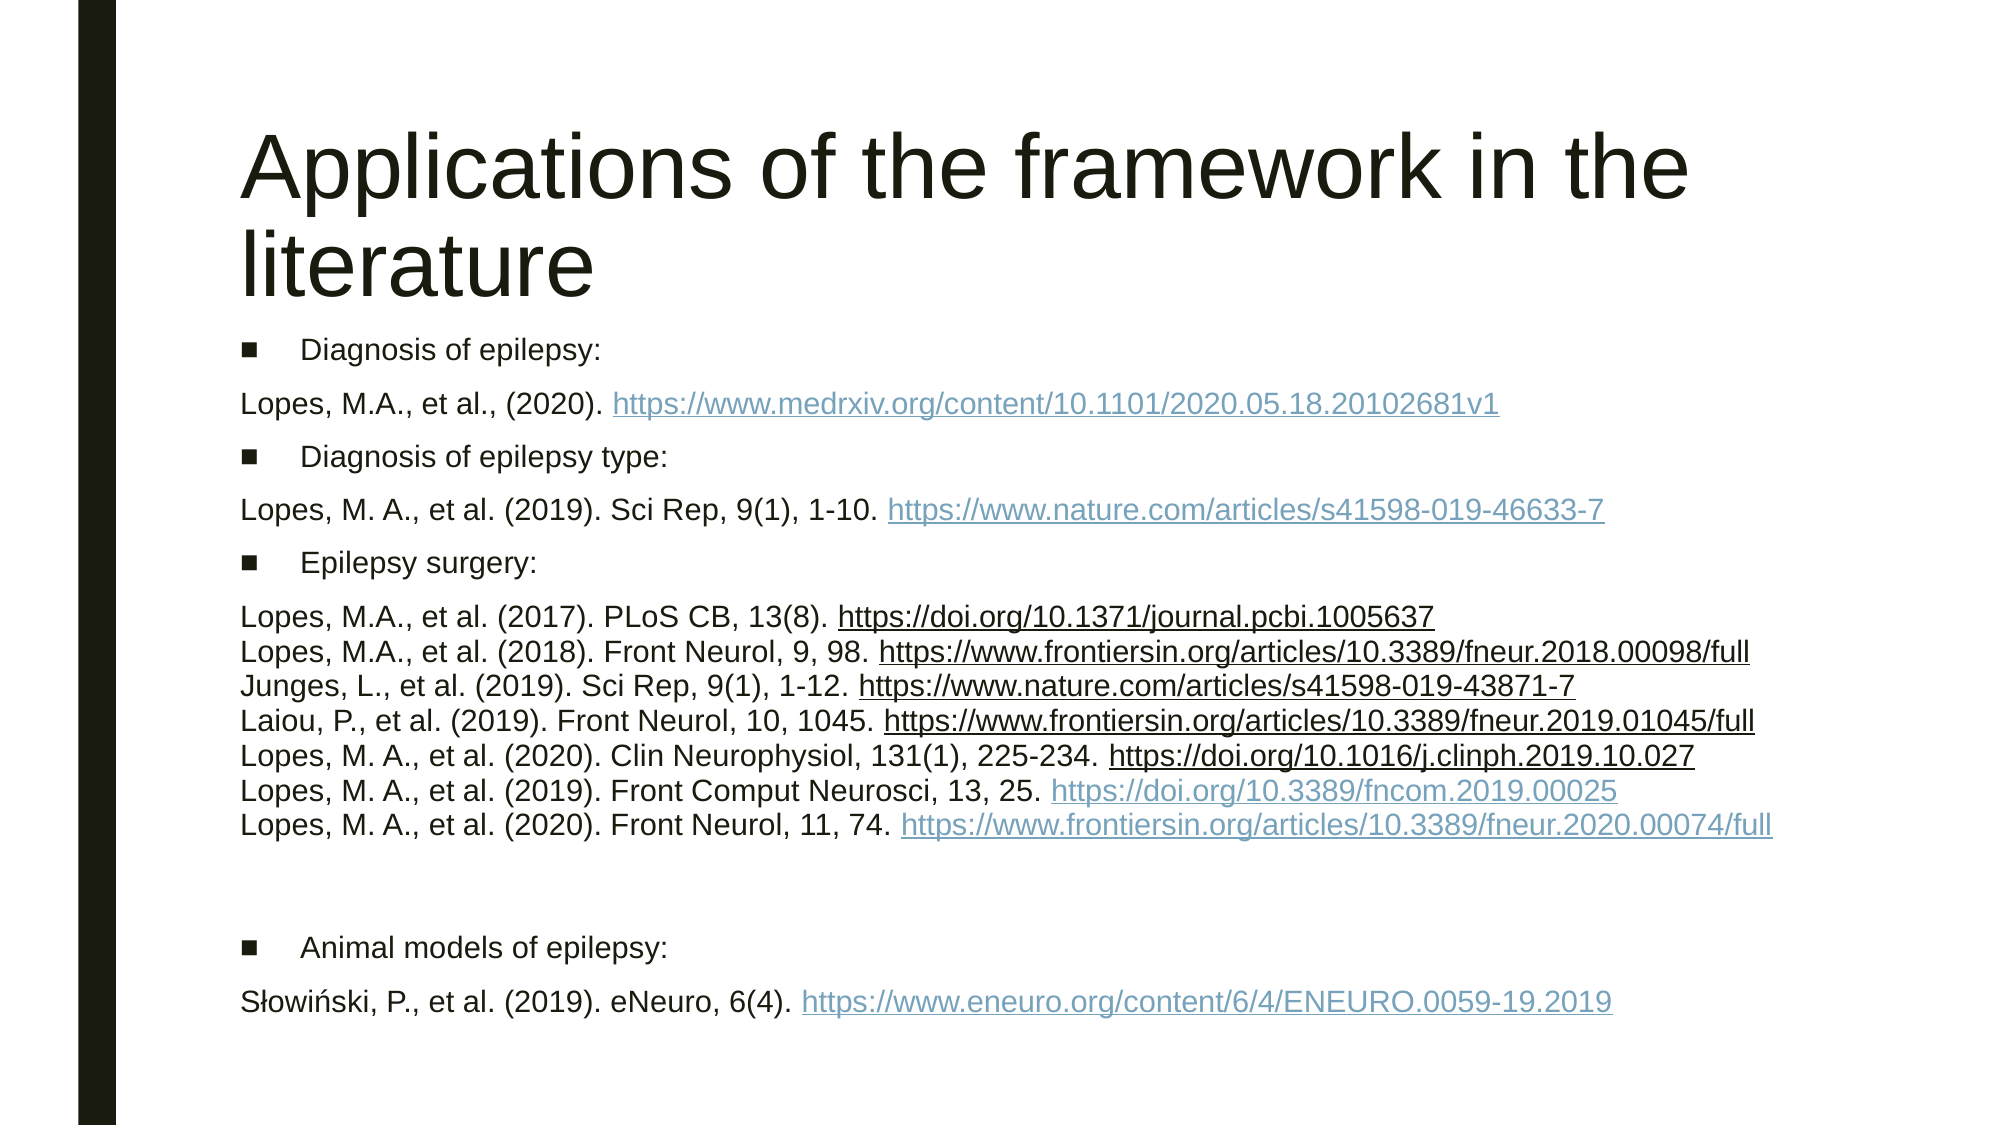

# Applications of the framework in the literature
Diagnosis of epilepsy:
Lopes, M.A., et al., (2020). https://www.medrxiv.org/content/10.1101/2020.05.18.20102681v1
Diagnosis of epilepsy type:
Lopes, M. A., et al. (2019). Sci Rep, 9(1), 1-10. https://www.nature.com/articles/s41598-019-46633-7
Epilepsy surgery:
Lopes, M.A., et al. (2017). PLoS CB, 13(8). https://doi.org/10.1371/journal.pcbi.1005637
Lopes, M.A., et al. (2018). Front Neurol, 9, 98. https://www.frontiersin.org/articles/10.3389/fneur.2018.00098/full
Junges, L., et al. (2019). Sci Rep, 9(1), 1-12. https://www.nature.com/articles/s41598-019-43871-7
Laiou, P., et al. (2019). Front Neurol, 10, 1045. https://www.frontiersin.org/articles/10.3389/fneur.2019.01045/full
Lopes, M. A., et al. (2020). Clin Neurophysiol, 131(1), 225-234. https://doi.org/10.1016/j.clinph.2019.10.027
Lopes, M. A., et al. (2019). Front Comput Neurosci, 13, 25. https://doi.org/10.3389/fncom.2019.00025
Lopes, M. A., et al. (2020). Front Neurol, 11, 74. https://www.frontiersin.org/articles/10.3389/fneur.2020.00074/full
Animal models of epilepsy:
Słowiński, P., et al. (2019). eNeuro, 6(4). https://www.eneuro.org/content/6/4/ENEURO.0059-19.2019